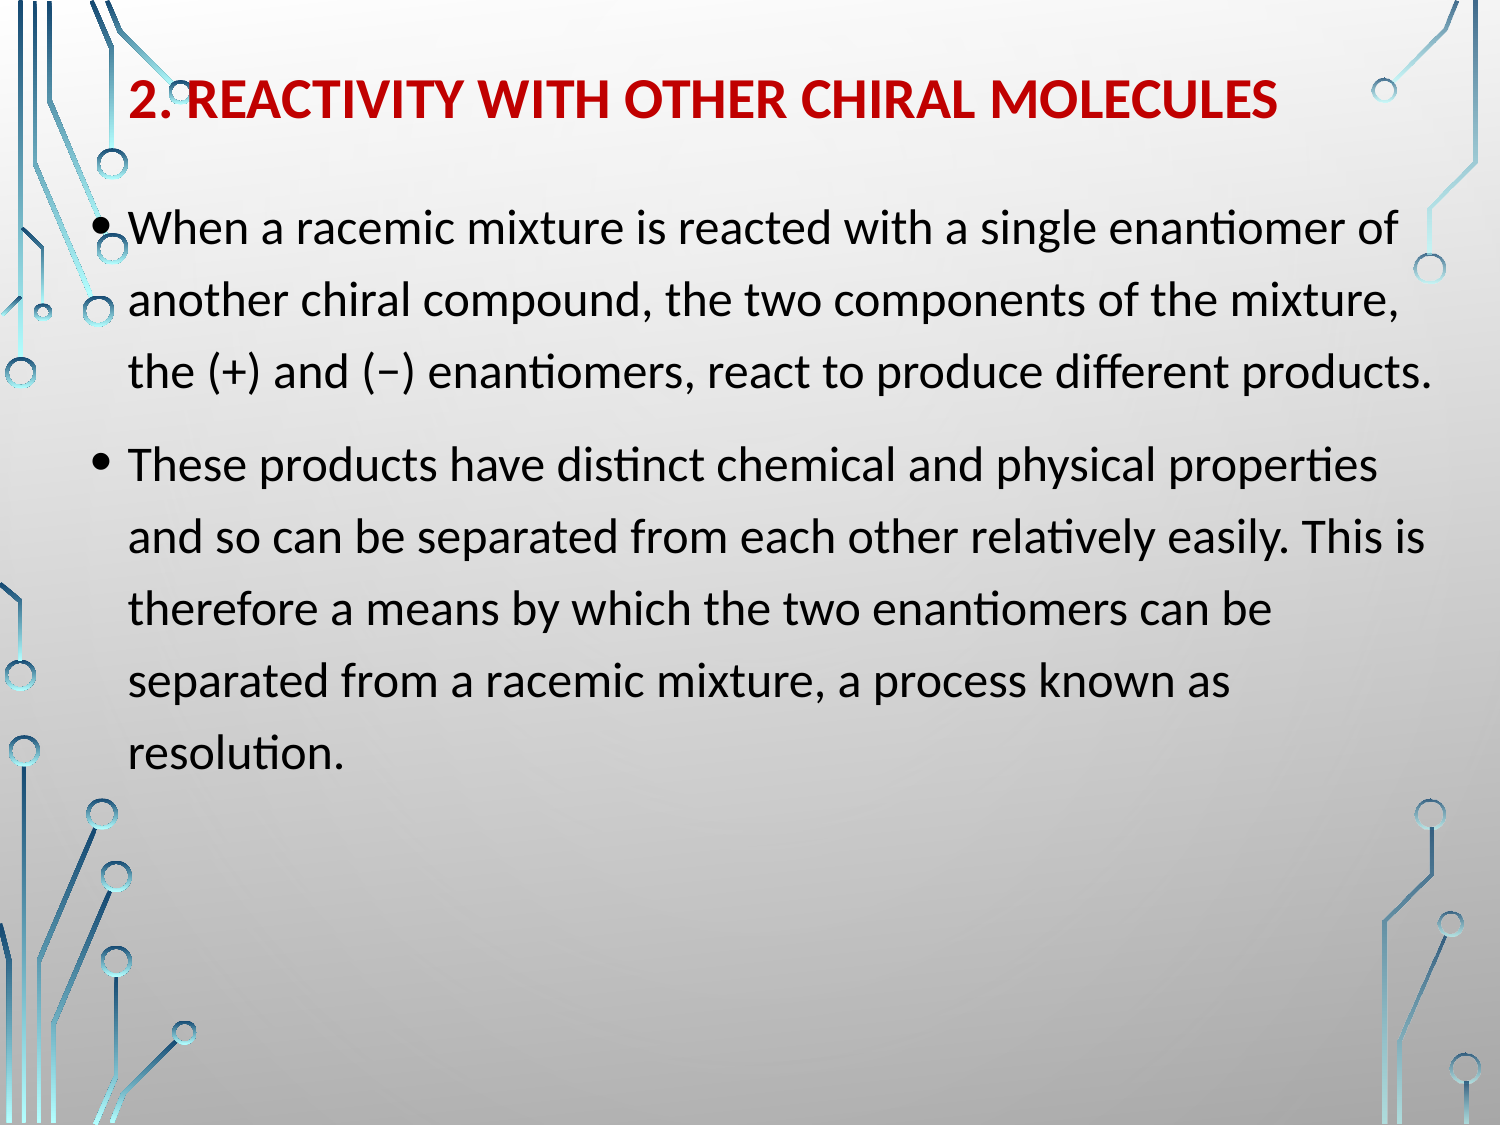

# 2. Reactivity with other chiral molecules
When a racemic mixture is reacted with a single enantiomer of another chiral compound, the two components of the mixture, the (+) and (−) enantiomers, react to produce different products.
These products have distinct chemical and physical properties and so can be separated from each other relatively easily. This is therefore a means by which the two enantiomers can be separated from a racemic mixture, a process known as resolution.